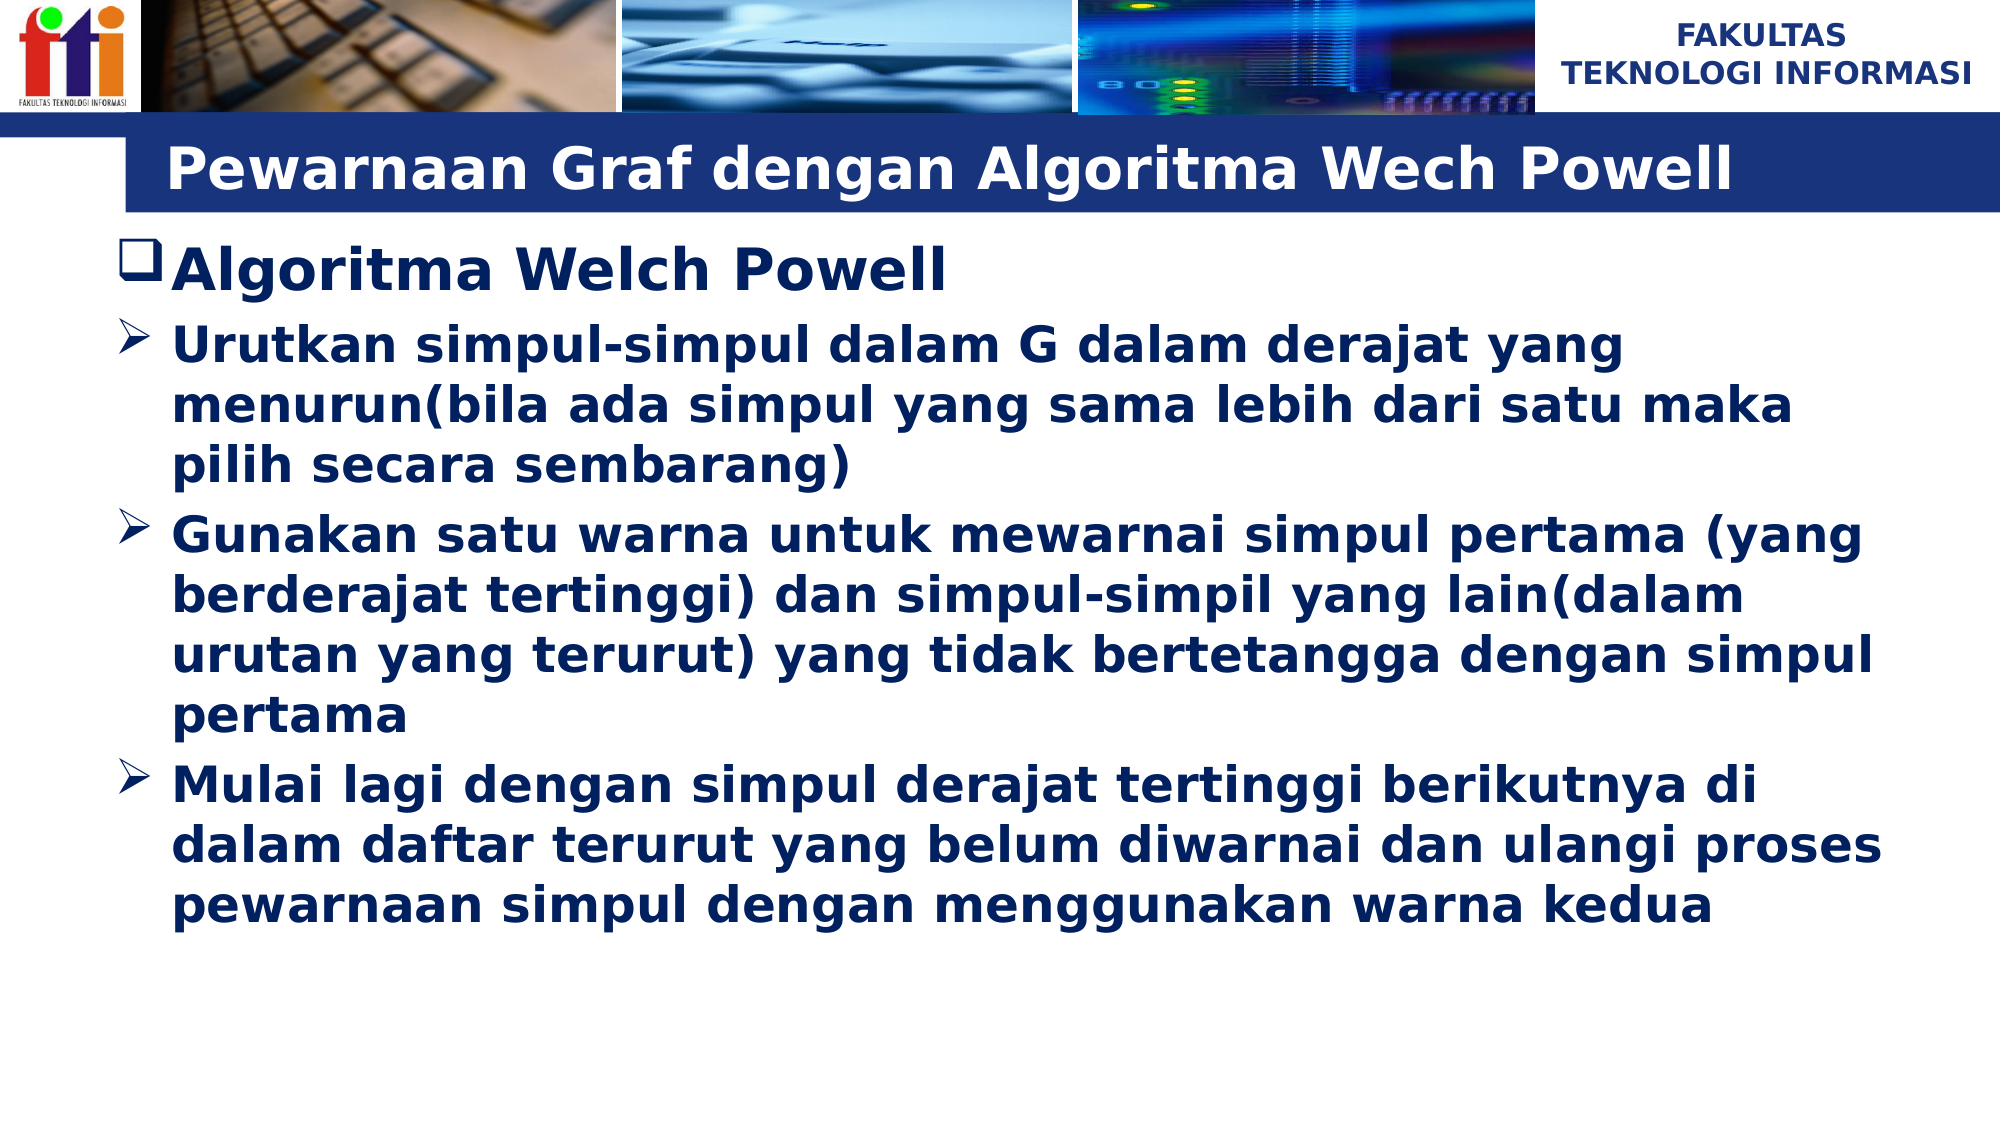

# Pewarnaan Graf dengan Algoritma Wech Powell
Algoritma Welch Powell
Urutkan simpul-simpul dalam G dalam derajat yang menurun(bila ada simpul yang sama lebih dari satu maka pilih secara sembarang)
Gunakan satu warna untuk mewarnai simpul pertama (yang berderajat tertinggi) dan simpul-simpil yang lain(dalam urutan yang terurut) yang tidak bertetangga dengan simpul pertama
Mulai lagi dengan simpul derajat tertinggi berikutnya di dalam daftar terurut yang belum diwarnai dan ulangi proses pewarnaan simpul dengan menggunakan warna kedua